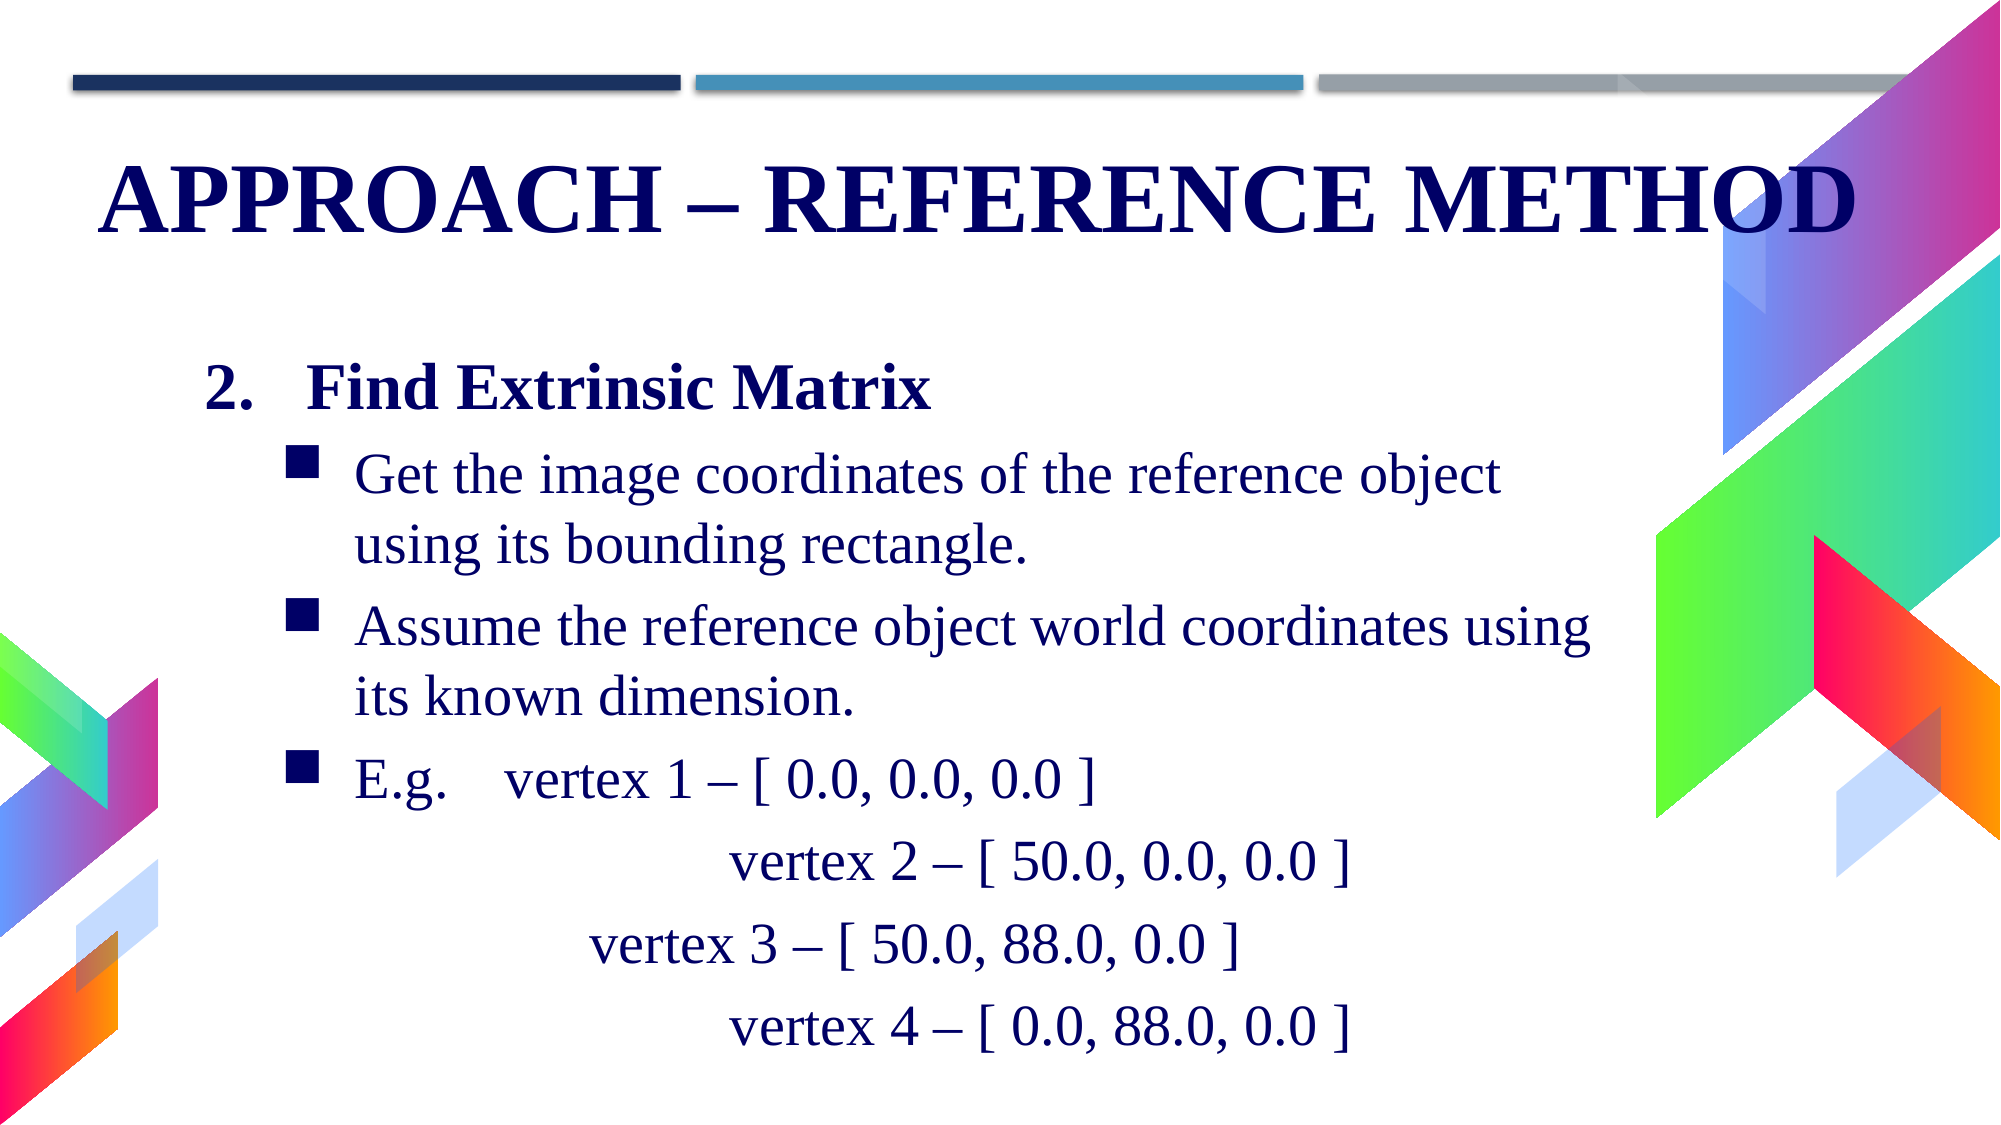

APPROACH – REFERENCE METHOD
 Find Extrinsic Matrix
Get the image coordinates of the reference object using its bounding rectangle.
Assume the reference object world coordinates using its known dimension.
E.g. 	vertex 1 – [ 0.0, 0.0, 0.0 ]
			vertex 2 – [ 50.0, 0.0, 0.0 ]
	vertex 3 – [ 50.0, 88.0, 0.0 ]
			vertex 4 – [ 0.0, 88.0, 0.0 ]